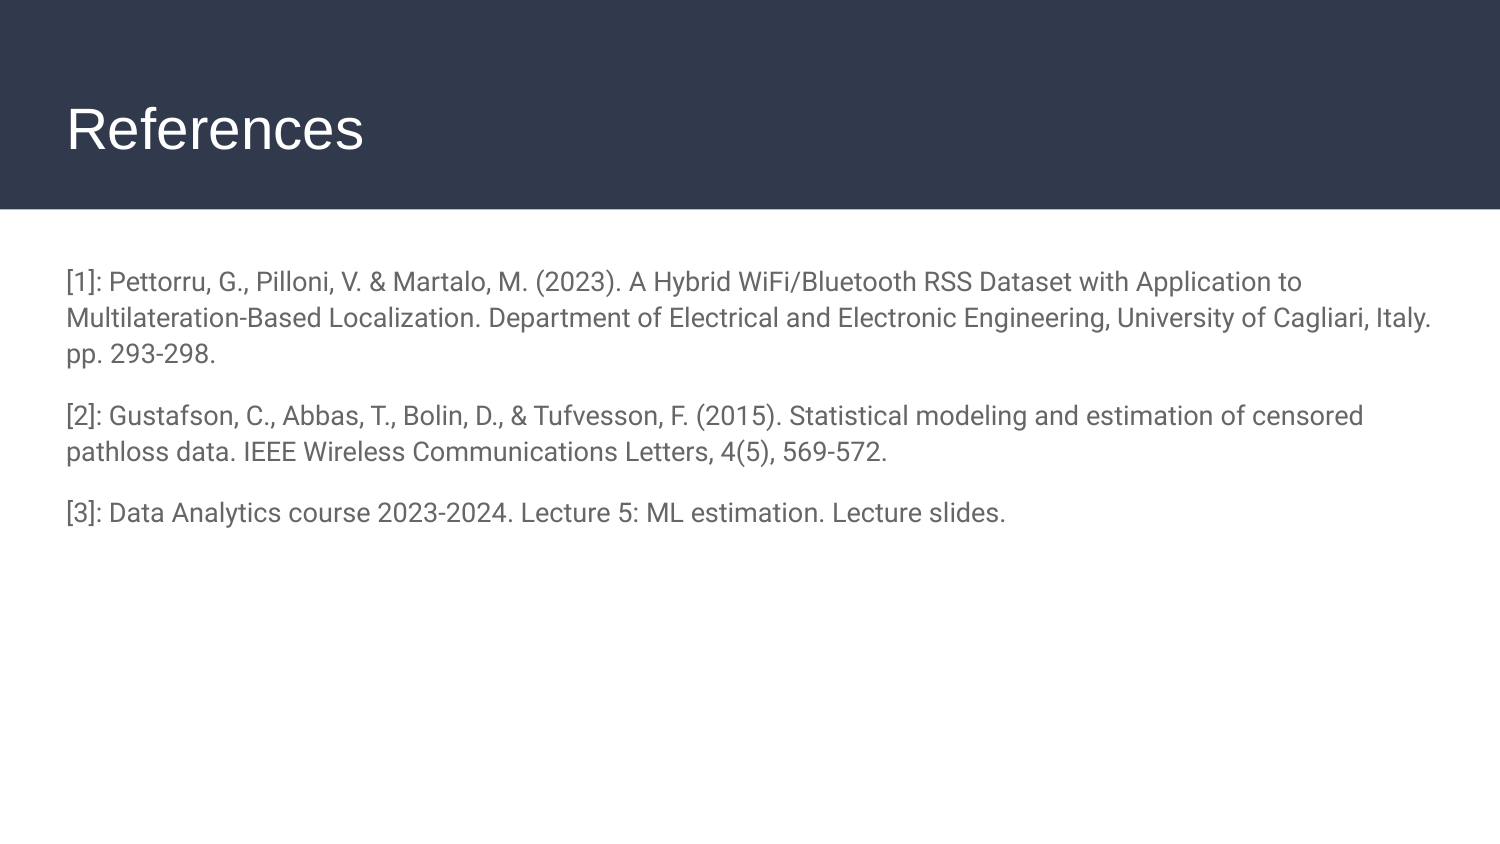

# References
[1]: Pettorru, G., Pilloni, V. & Martalo, M. (2023). A Hybrid WiFi/Bluetooth RSS Dataset with Application to Multilateration-Based Localization. Department of Electrical and Electronic Engineering, University of Cagliari, Italy. pp. 293-298.
[2]: Gustafson, C., Abbas, T., Bolin, D., & Tufvesson, F. (2015). Statistical modeling and estimation of censored pathloss data. IEEE Wireless Communications Letters, 4(5), 569-572.
[3]: Data Analytics course 2023-2024. Lecture 5: ML estimation. Lecture slides.